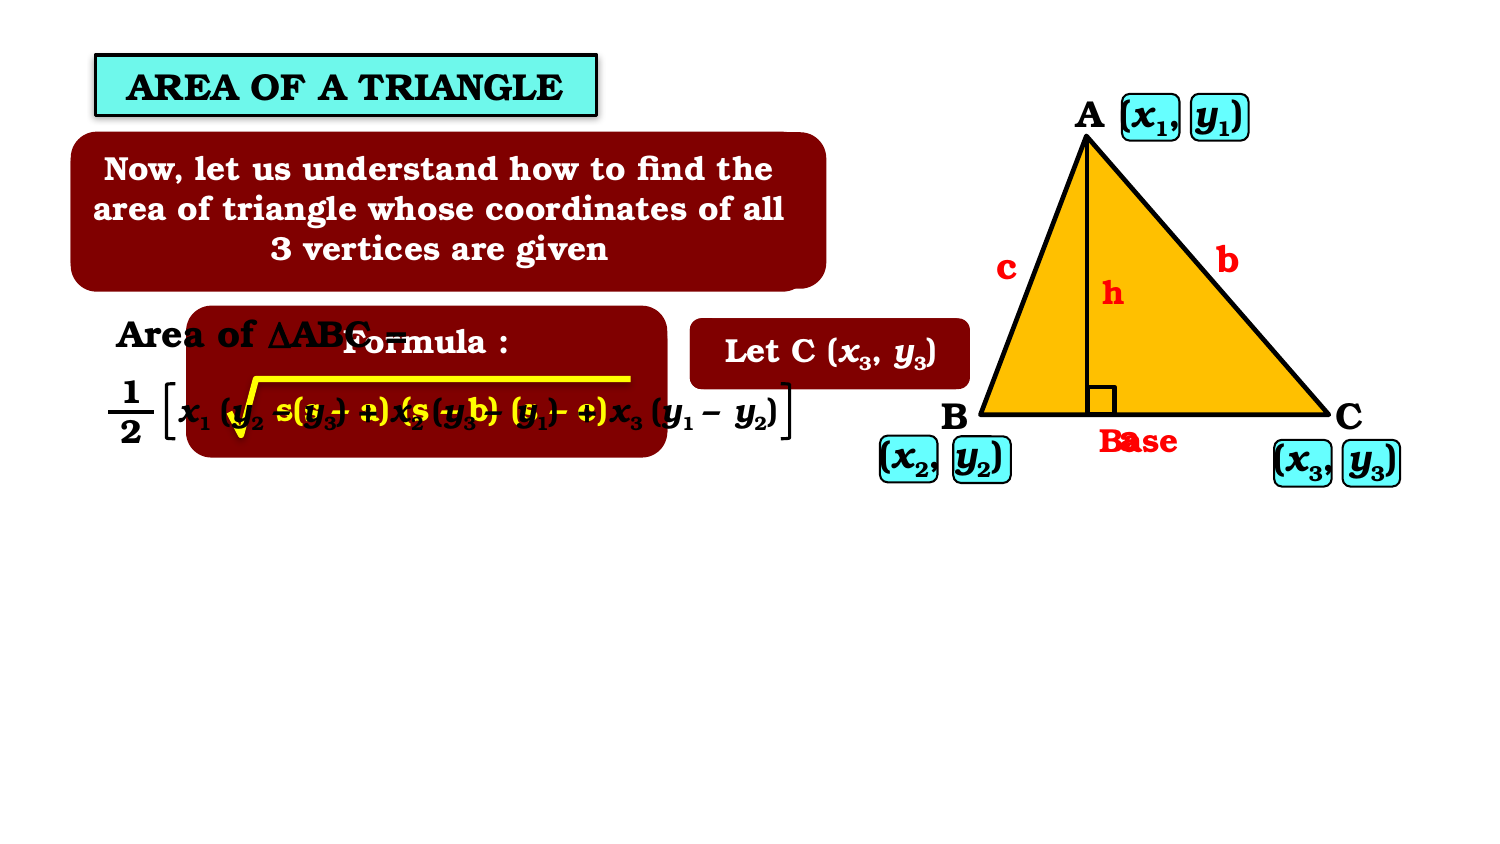

AREA OF A TRIANGLE
A
(x1, y1)

Now, let us understand how to find the area of triangle whose coordinates of all 3 vertices are given
In class IX, we have studied Heron’s formula to find the area of triangle when lengths of all 3 sides are given
In your earlier classes, we have studied how to calculate Area of triangle whose base and corr. altitude are given

b
c
h
Area of ΔABC =
Formula :
Formula :
Let C (x3, y3)
Let A (x1, y1)
Let B (x2, y2)
1
½  × base × altitude

s(s – a) (s – b) (s – c)
(y2
–
y3)
x1
+
x2
(y3
–
y1)
+
x3
(y1
–
y2)

B
C

2
a
Base
(x2, y2)
(x3, y3)